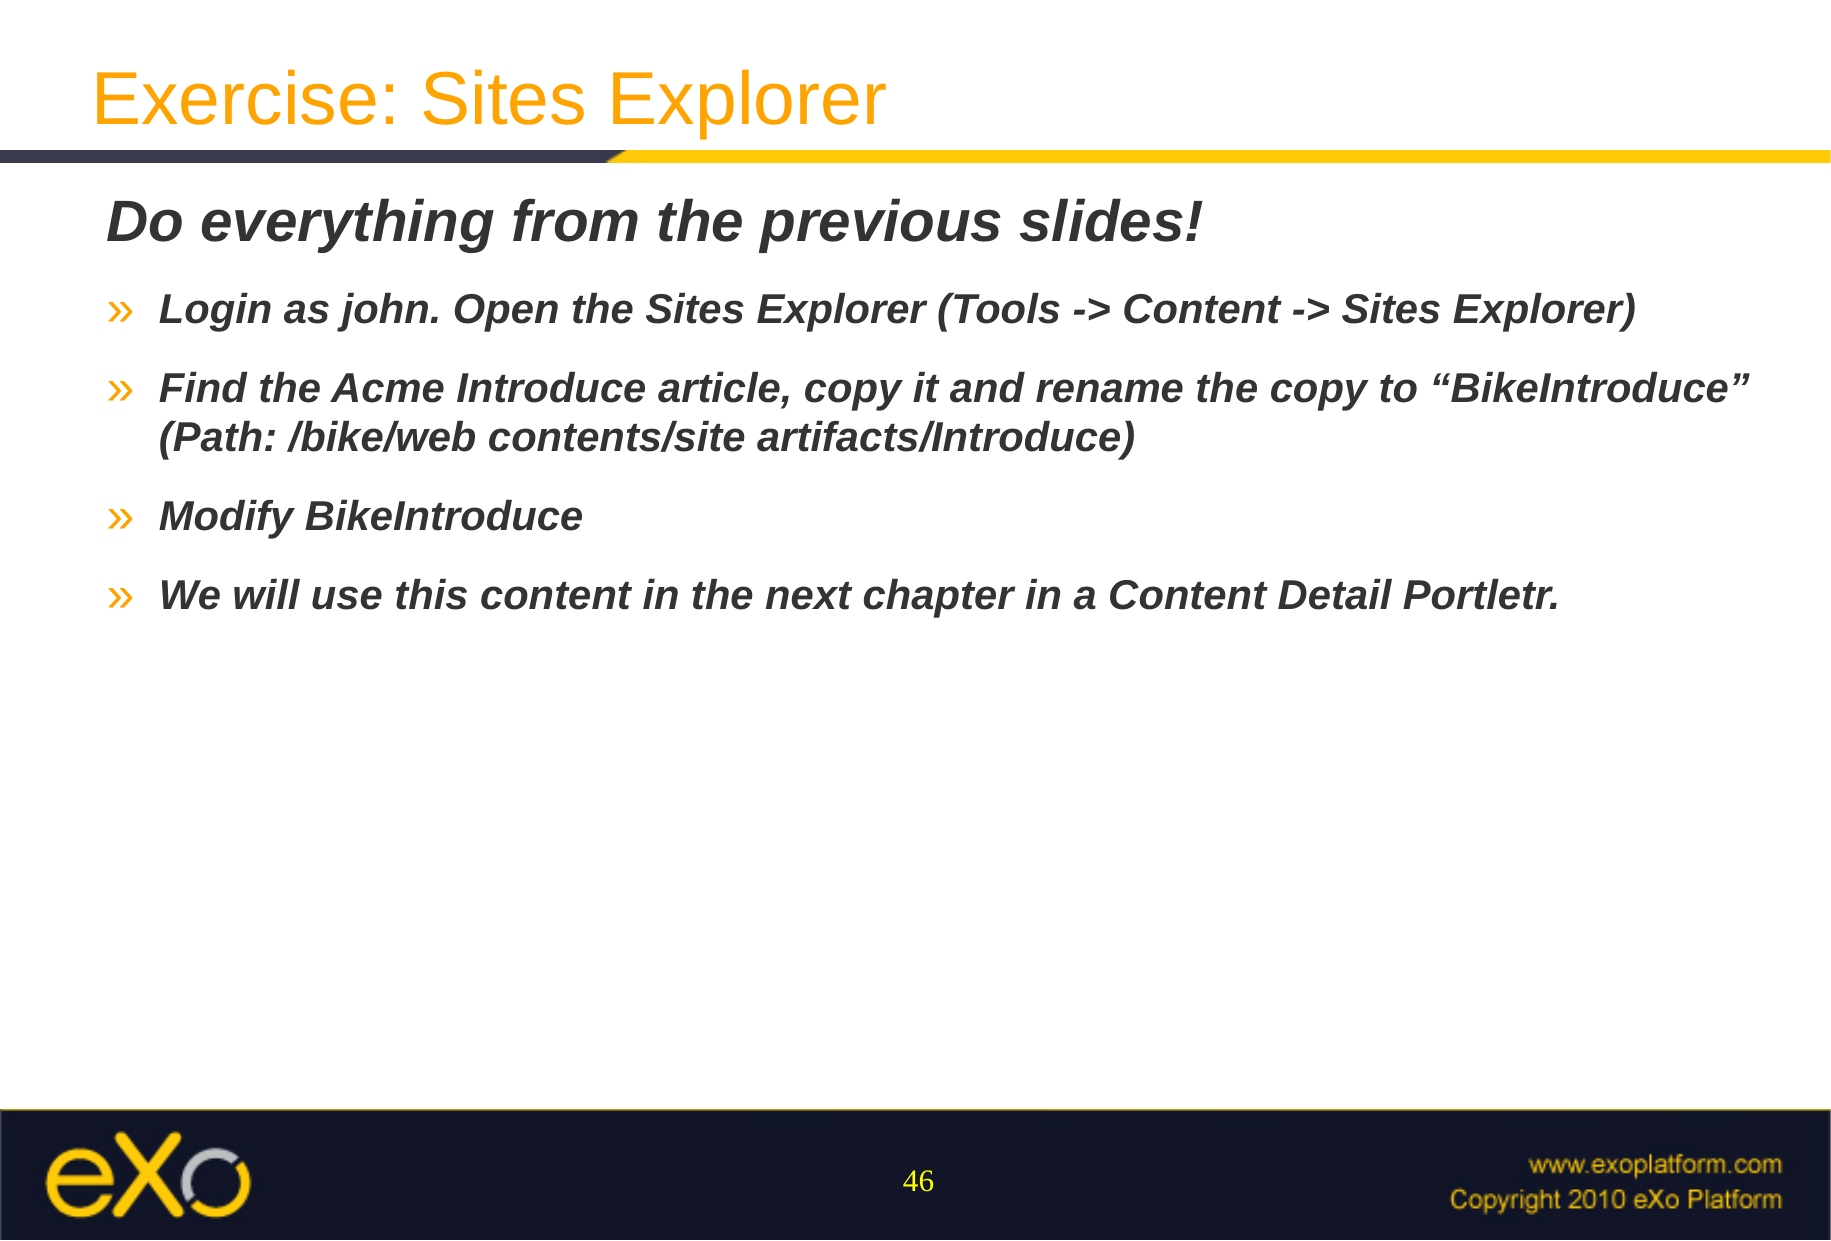

Exercise: Sites Explorer
Do everything from the previous slides!
Login as john. Open the Sites Explorer (Tools -> Content -> Sites Explorer)
Find the Acme Introduce article, copy it and rename the copy to “BikeIntroduce”
(Path: /bike/web contents/site artifacts/Introduce)
Modify BikeIntroduce
We will use this content in the next chapter in a Content Detail Portletr.